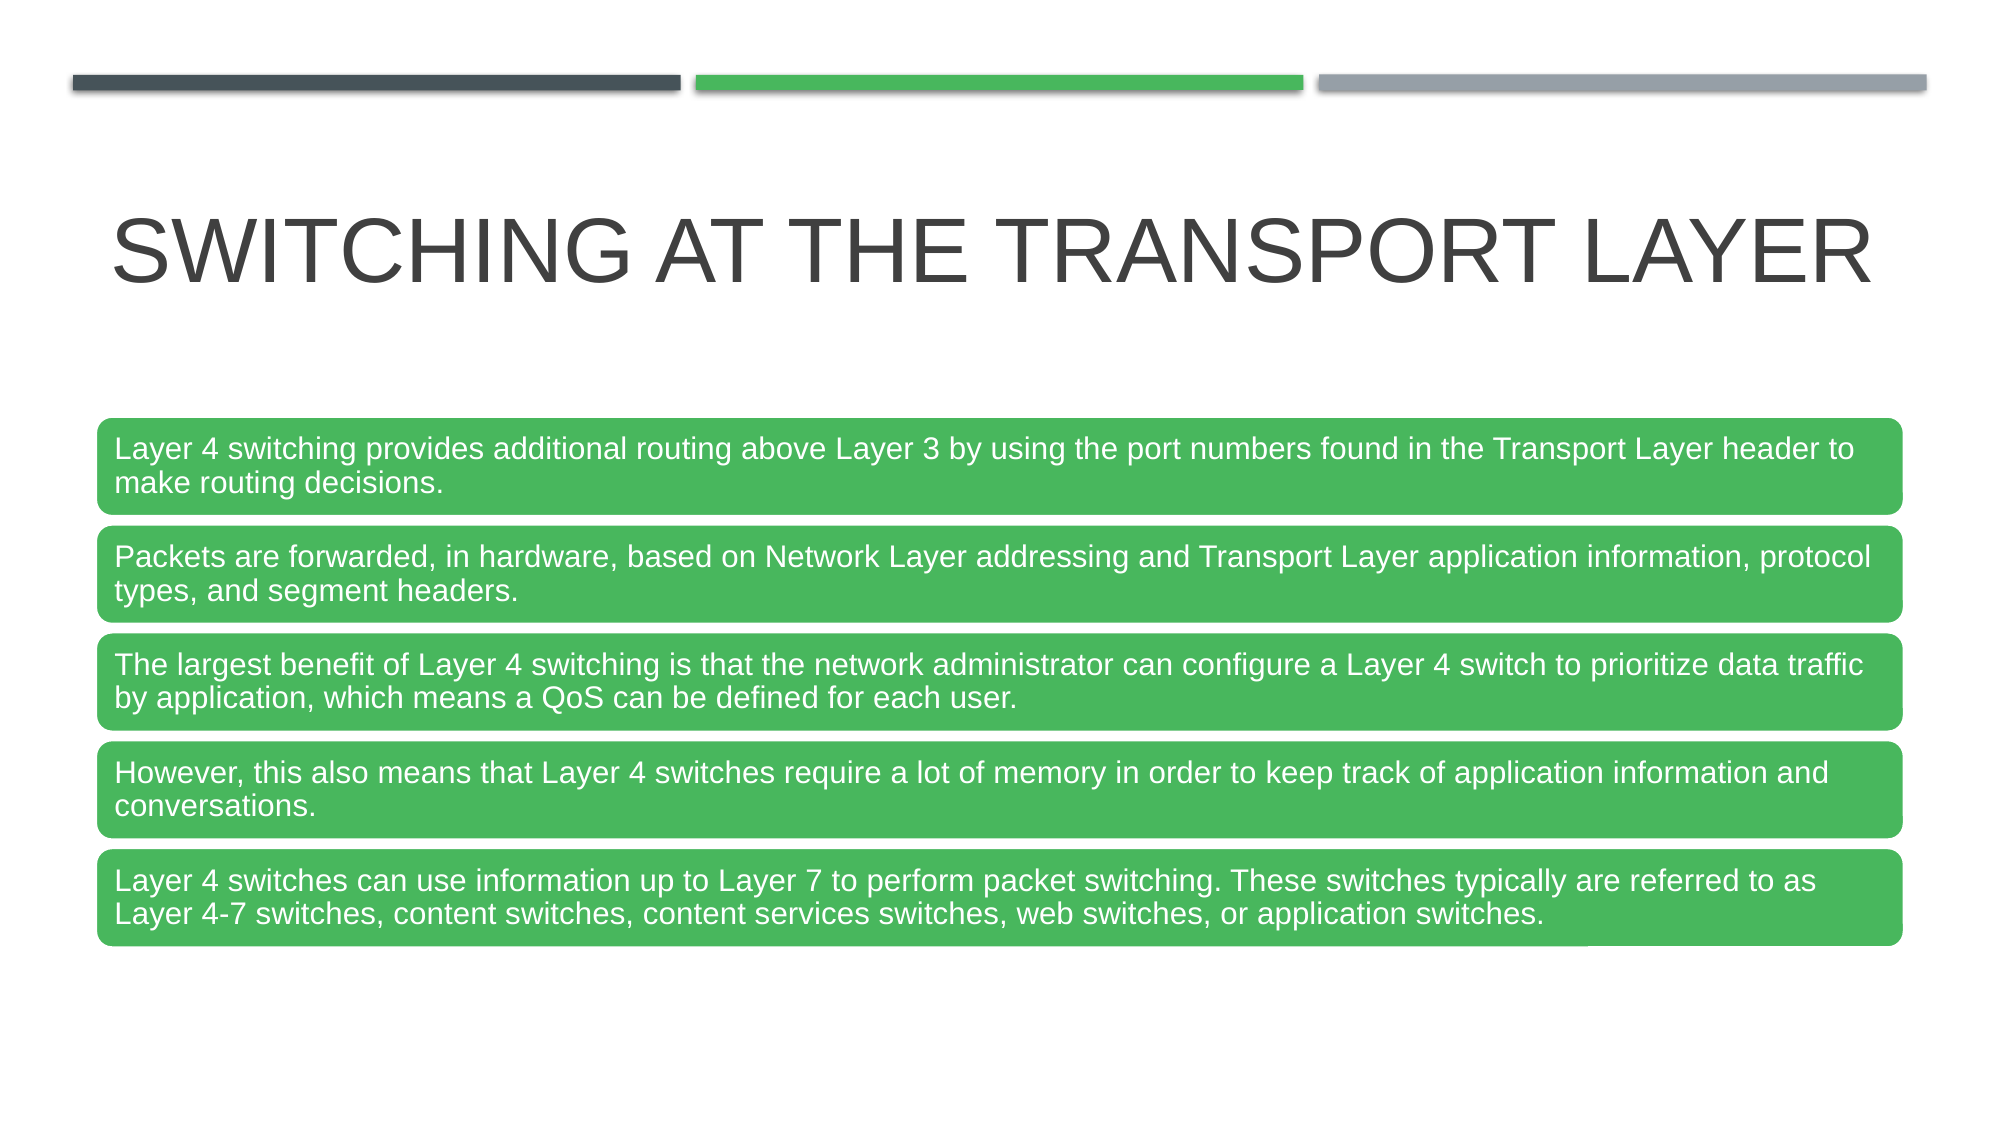

# Switching at the Transport Layer
Layer 4 switching provides additional routing above Layer 3 by using the port numbers found in the Transport Layer header to make routing decisions.
Packets are forwarded, in hardware, based on Network Layer addressing and Transport Layer application information, protocol types, and segment headers.
The largest benefit of Layer 4 switching is that the network administrator can configure a Layer 4 switch to prioritize data traffic by application, which means a QoS can be defined for each user.
However, this also means that Layer 4 switches require a lot of memory in order to keep track of application information and conversations.
Layer 4 switches can use information up to Layer 7 to perform packet switching. These switches typically are referred to as Layer 4-7 switches, content switches, content services switches, web switches, or application switches.